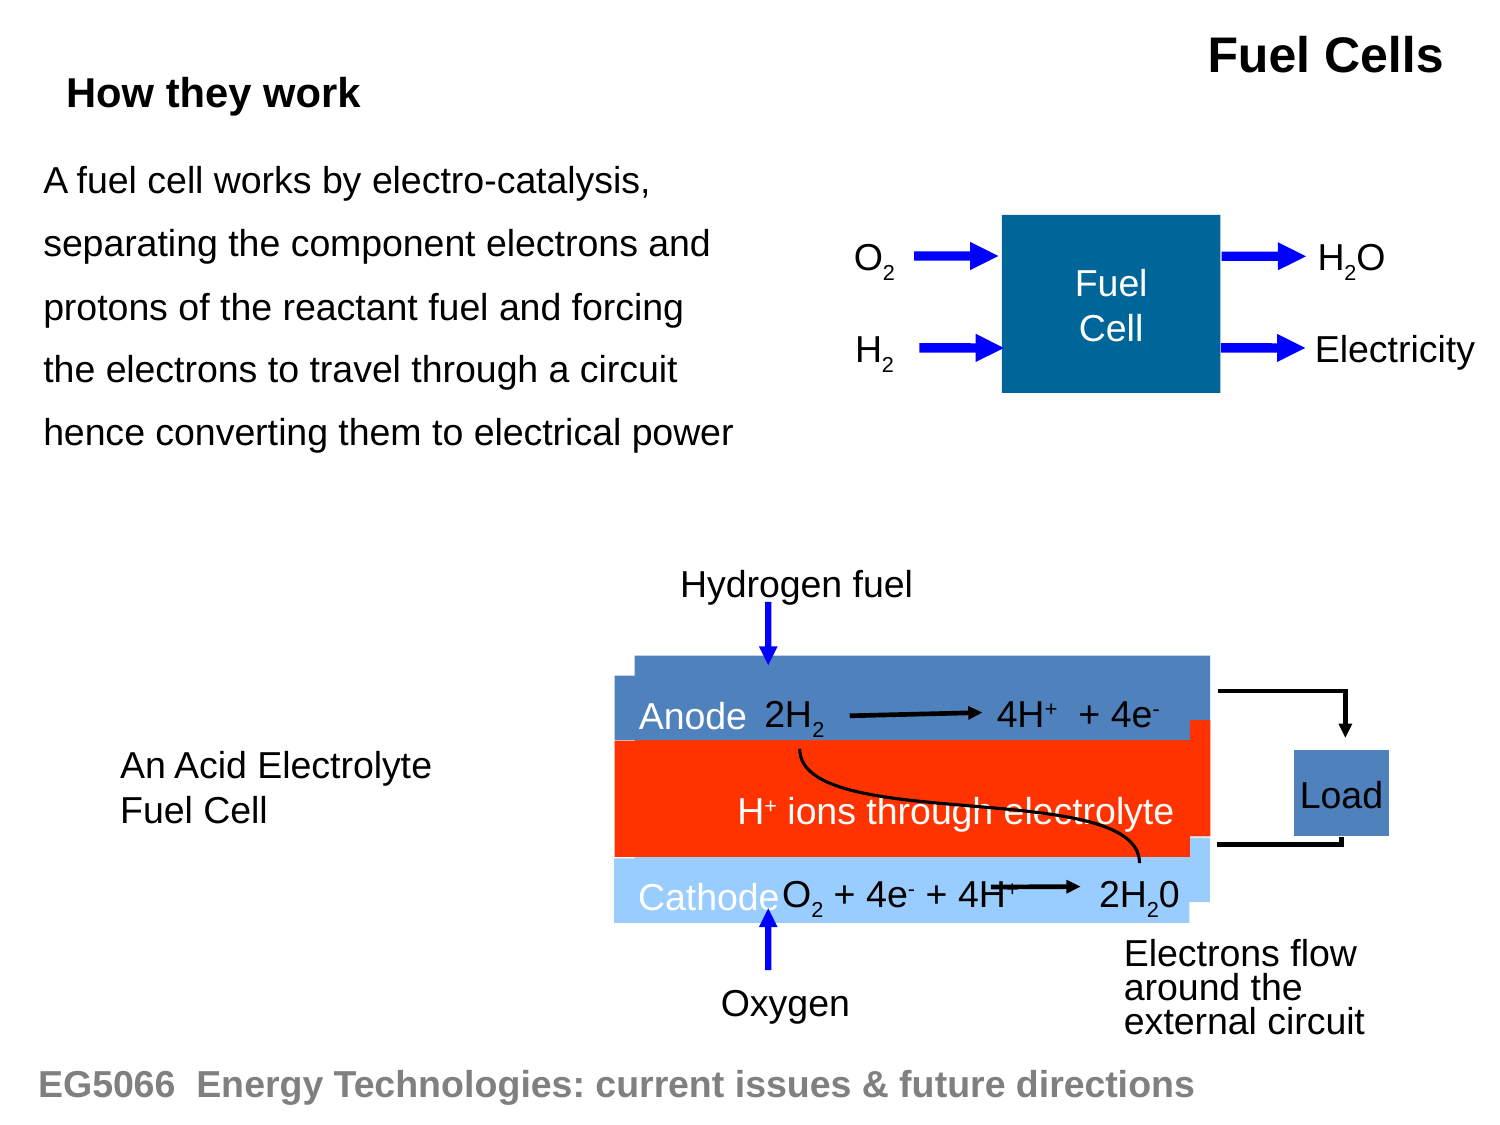

Fuel Cells
How they work
A fuel cell works by electro-catalysis, separating the component electrons and protons of the reactant fuel and forcing the electrons to travel through a circuit hence converting them to electrical power
Fuel
Cell
O2
H2O

H2

Electricity
Hydrogen fuel

4H+  + 4e-
2H2
Anode

Load
H+ ions through electrolyte

O2 + 4e- + 4H+
2H20
Cathode

Electrons flow around the external circuit
Oxygen
An Acid Electrolyte Fuel Cell
EG5066  Energy Technologies: current issues & future directions